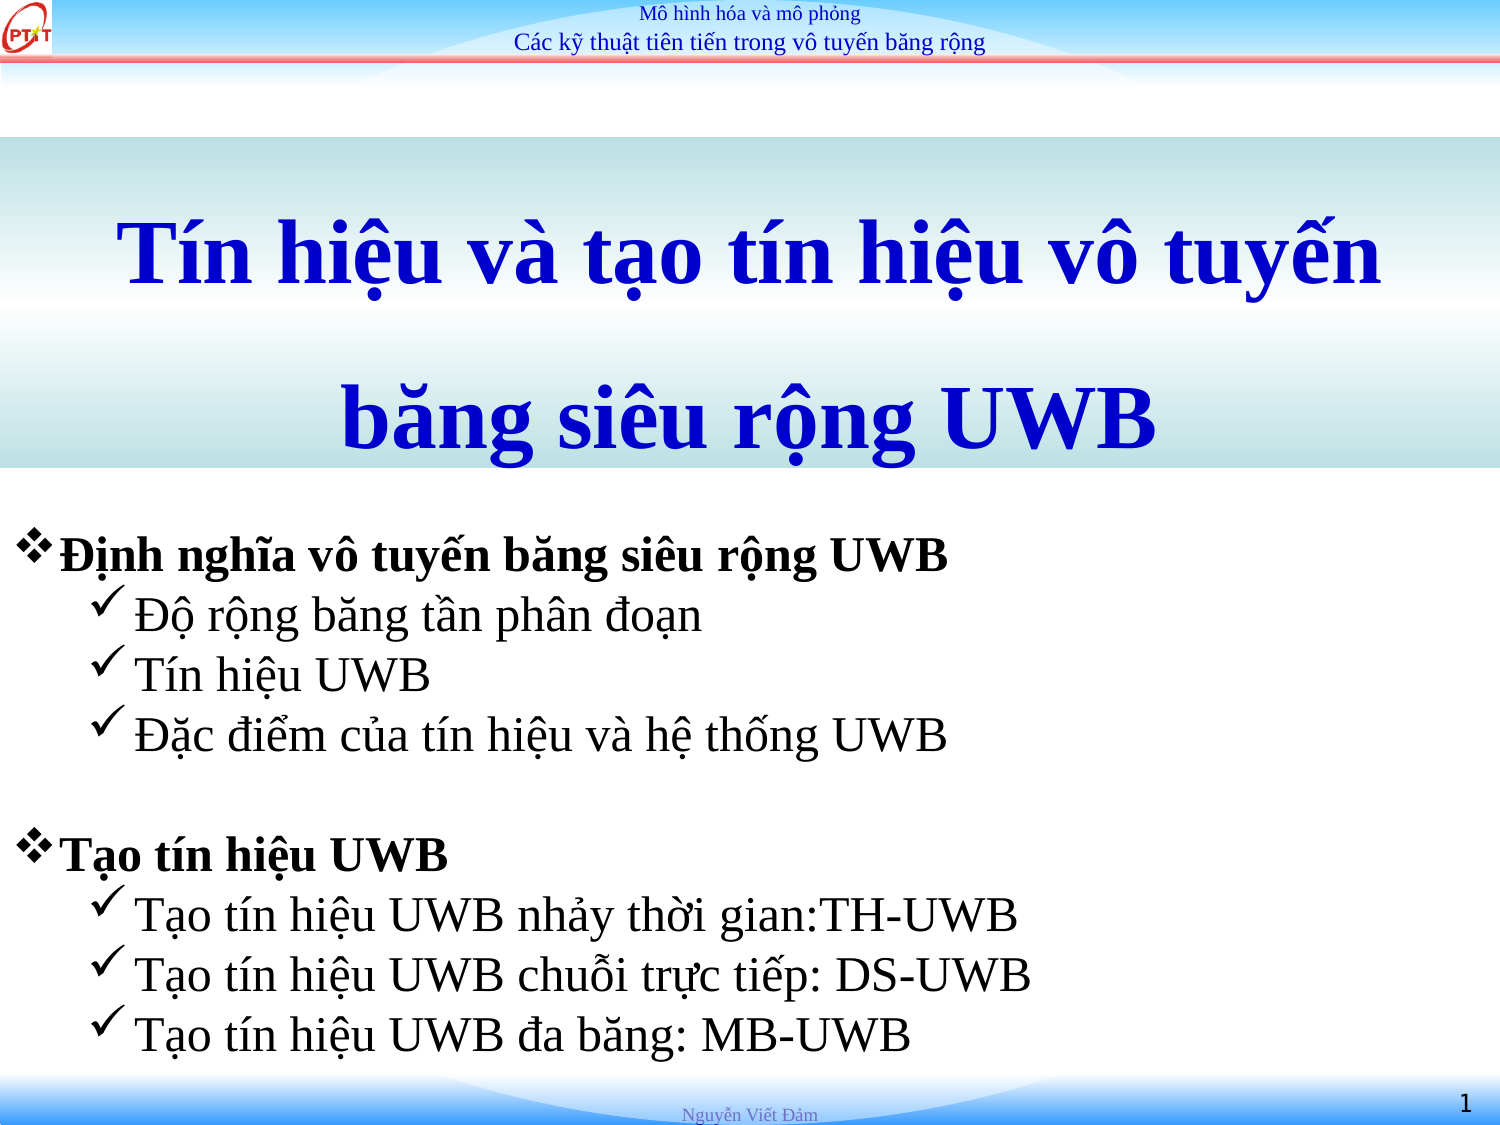

Tín hiệu và tạo tín hiệu vô tuyến băng siêu rộng UWB
Định nghĩa vô tuyến băng siêu rộng UWB
Độ rộng băng tần phân đoạn
Tín hiệu UWB
Đặc điểm của tín hiệu và hệ thống UWB

Tạo tín hiệu UWB
Tạo tín hiệu UWB nhảy thời gian:TH-UWB
Tạo tín hiệu UWB chuỗi trực tiếp: DS-UWB
Tạo tín hiệu UWB đa băng: MB-UWB